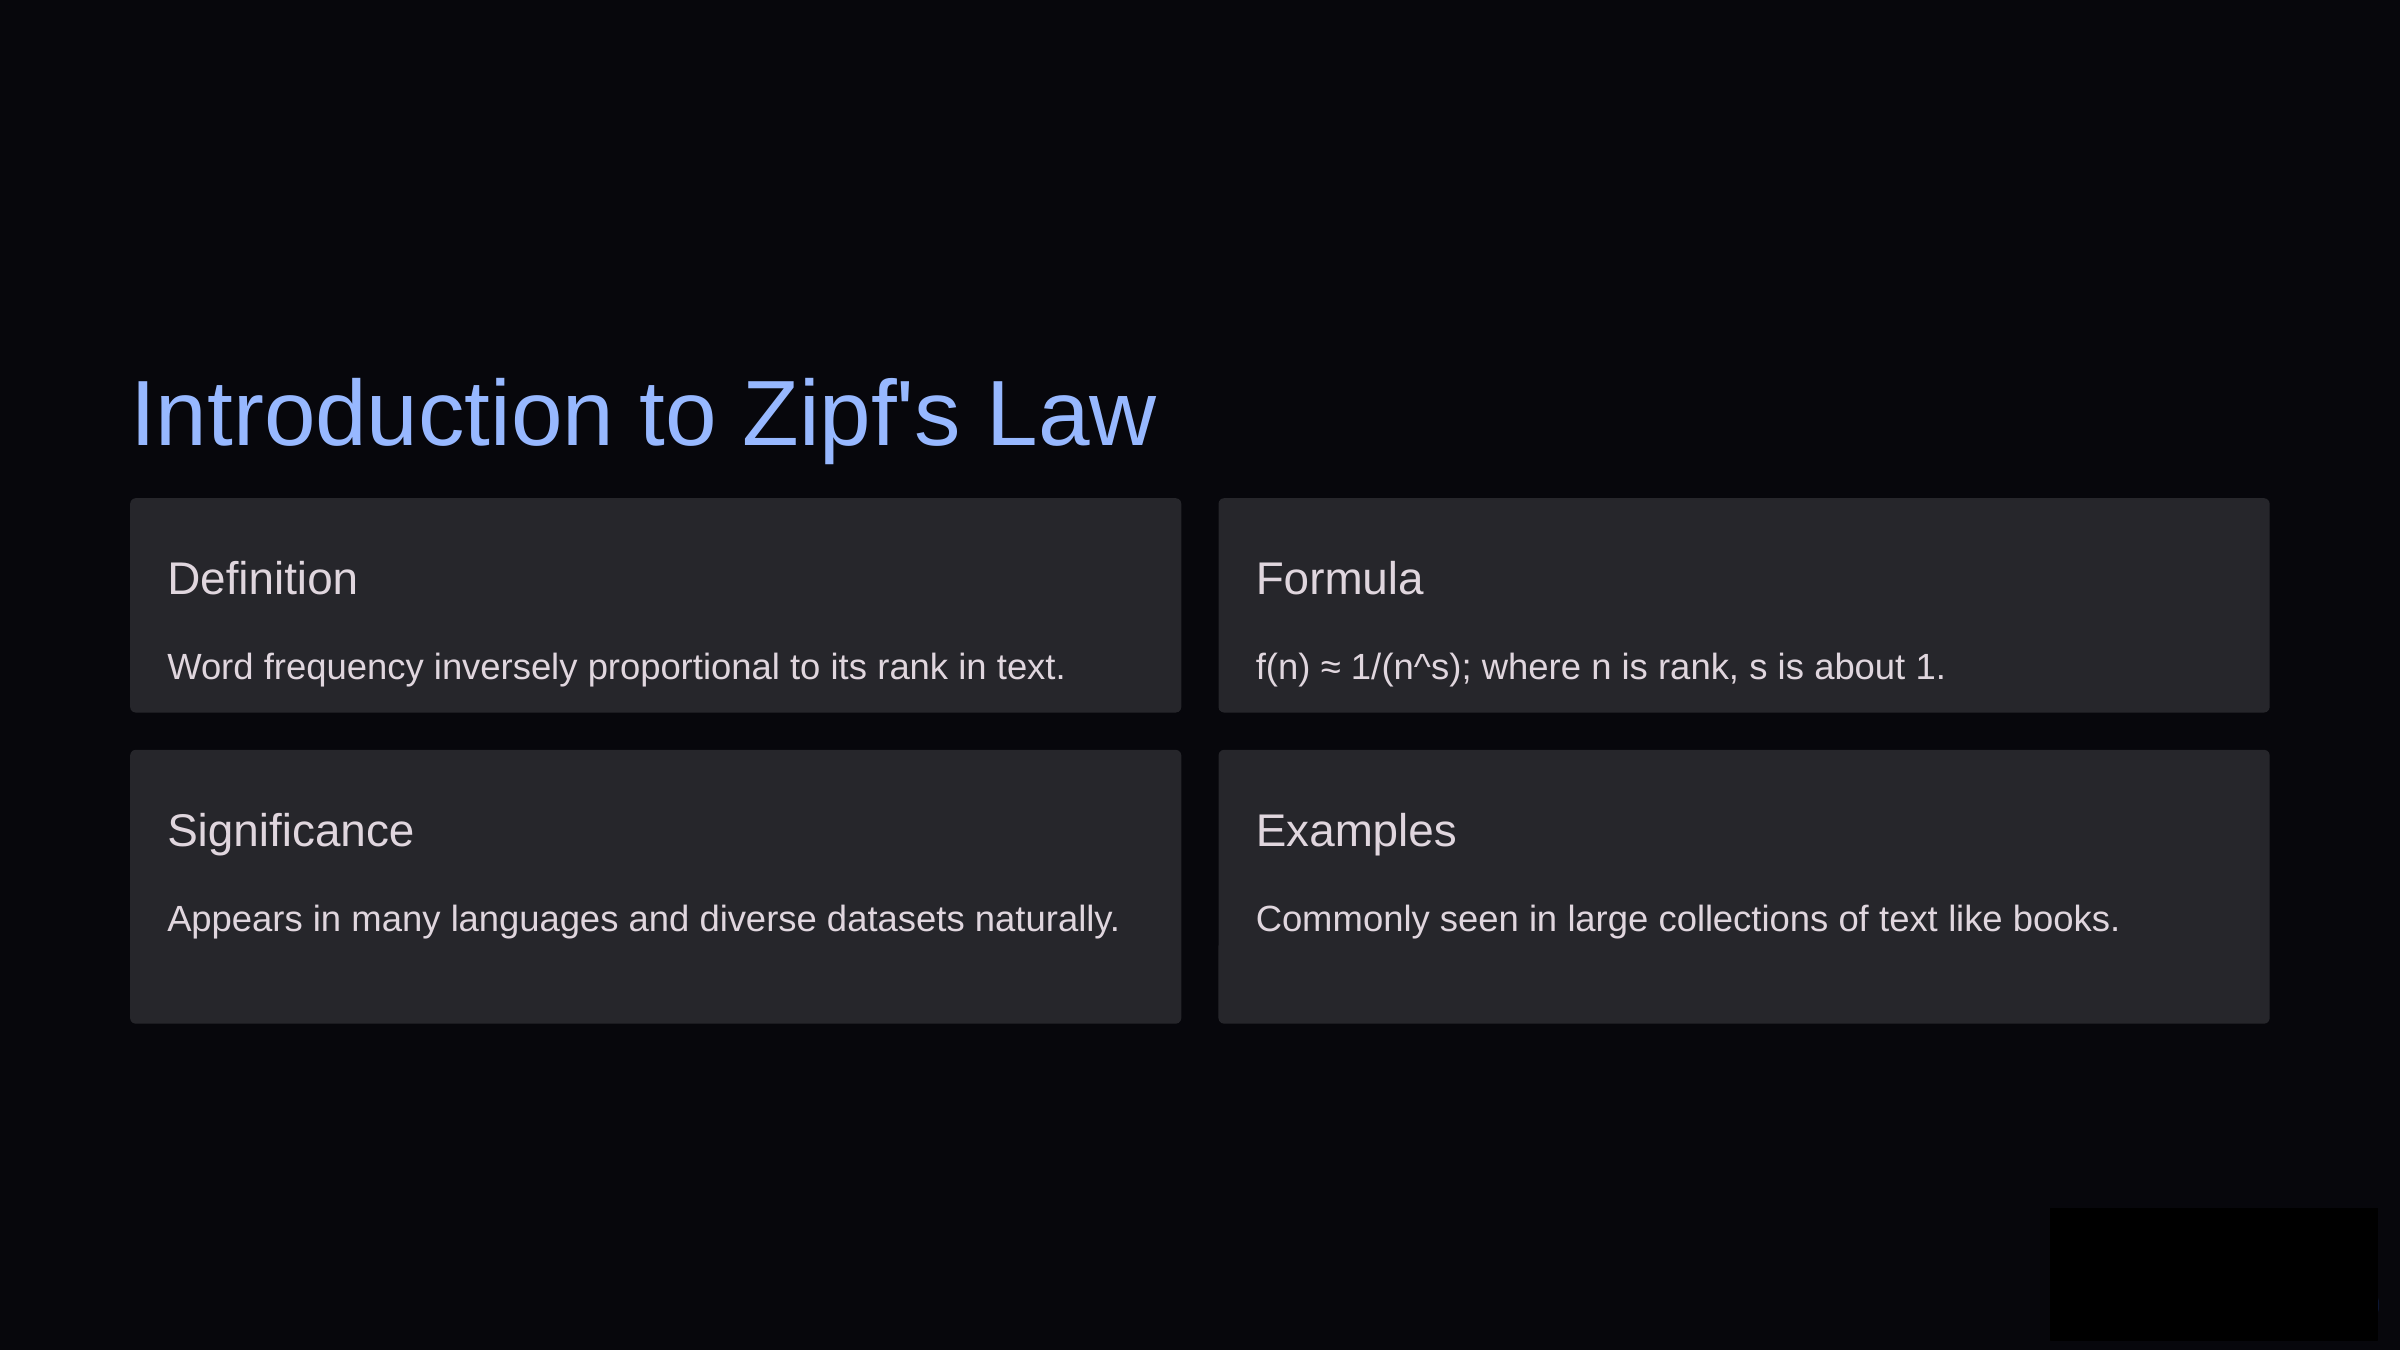

Introduction to Zipf's Law

Definition
Formula
Word frequency inversely proportional to its rank in text.
f(n) ≈ 1/(n^s); where n is rank, s is about 1.

Significance
Examples
Appears in many languages and diverse datasets naturally.
Commonly seen in large collections of text like books.